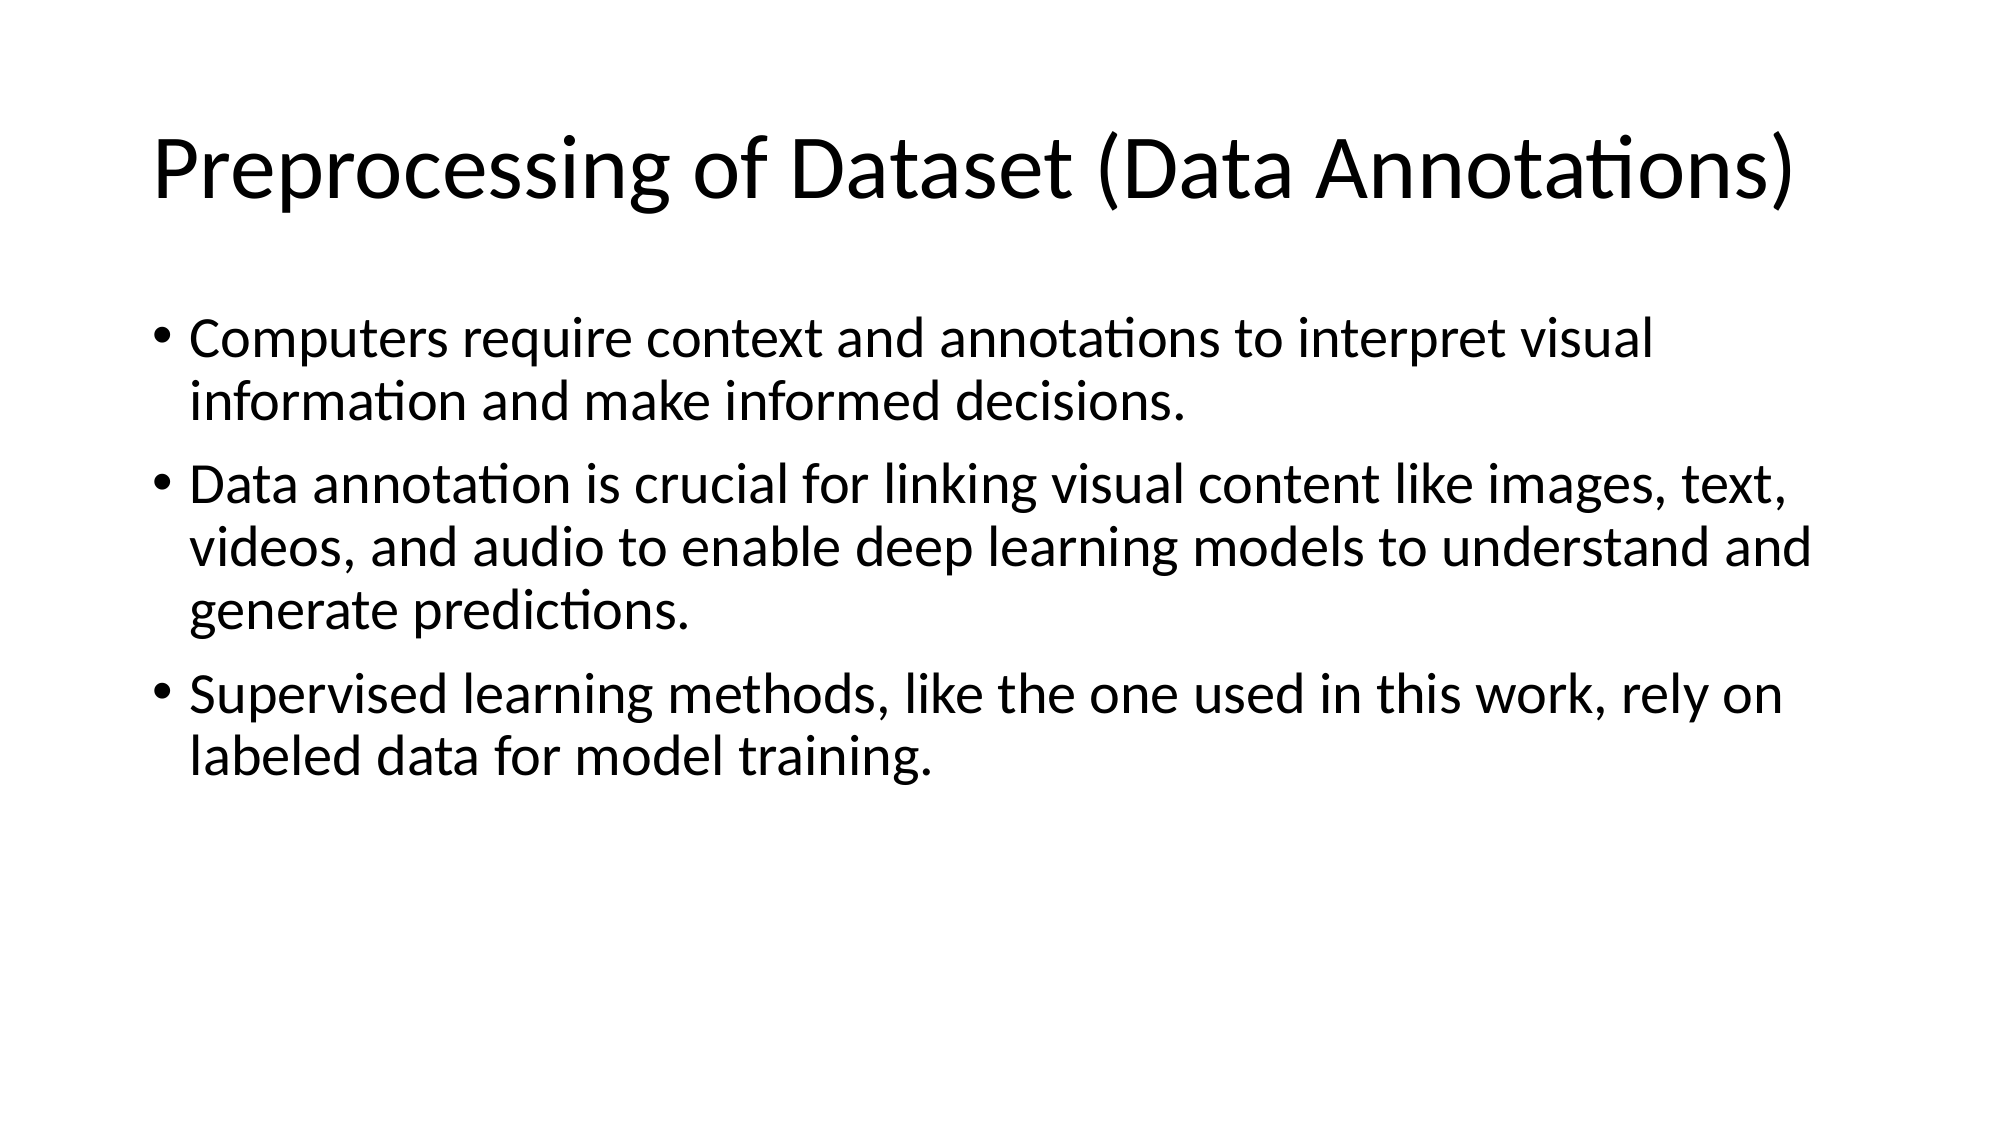

# Preprocessing of Dataset (Data Annotations)
Computers require context and annotations to interpret visual information and make informed decisions.
Data annotation is crucial for linking visual content like images, text, videos, and audio to enable deep learning models to understand and generate predictions.
Supervised learning methods, like the one used in this work, rely on labeled data for model training.